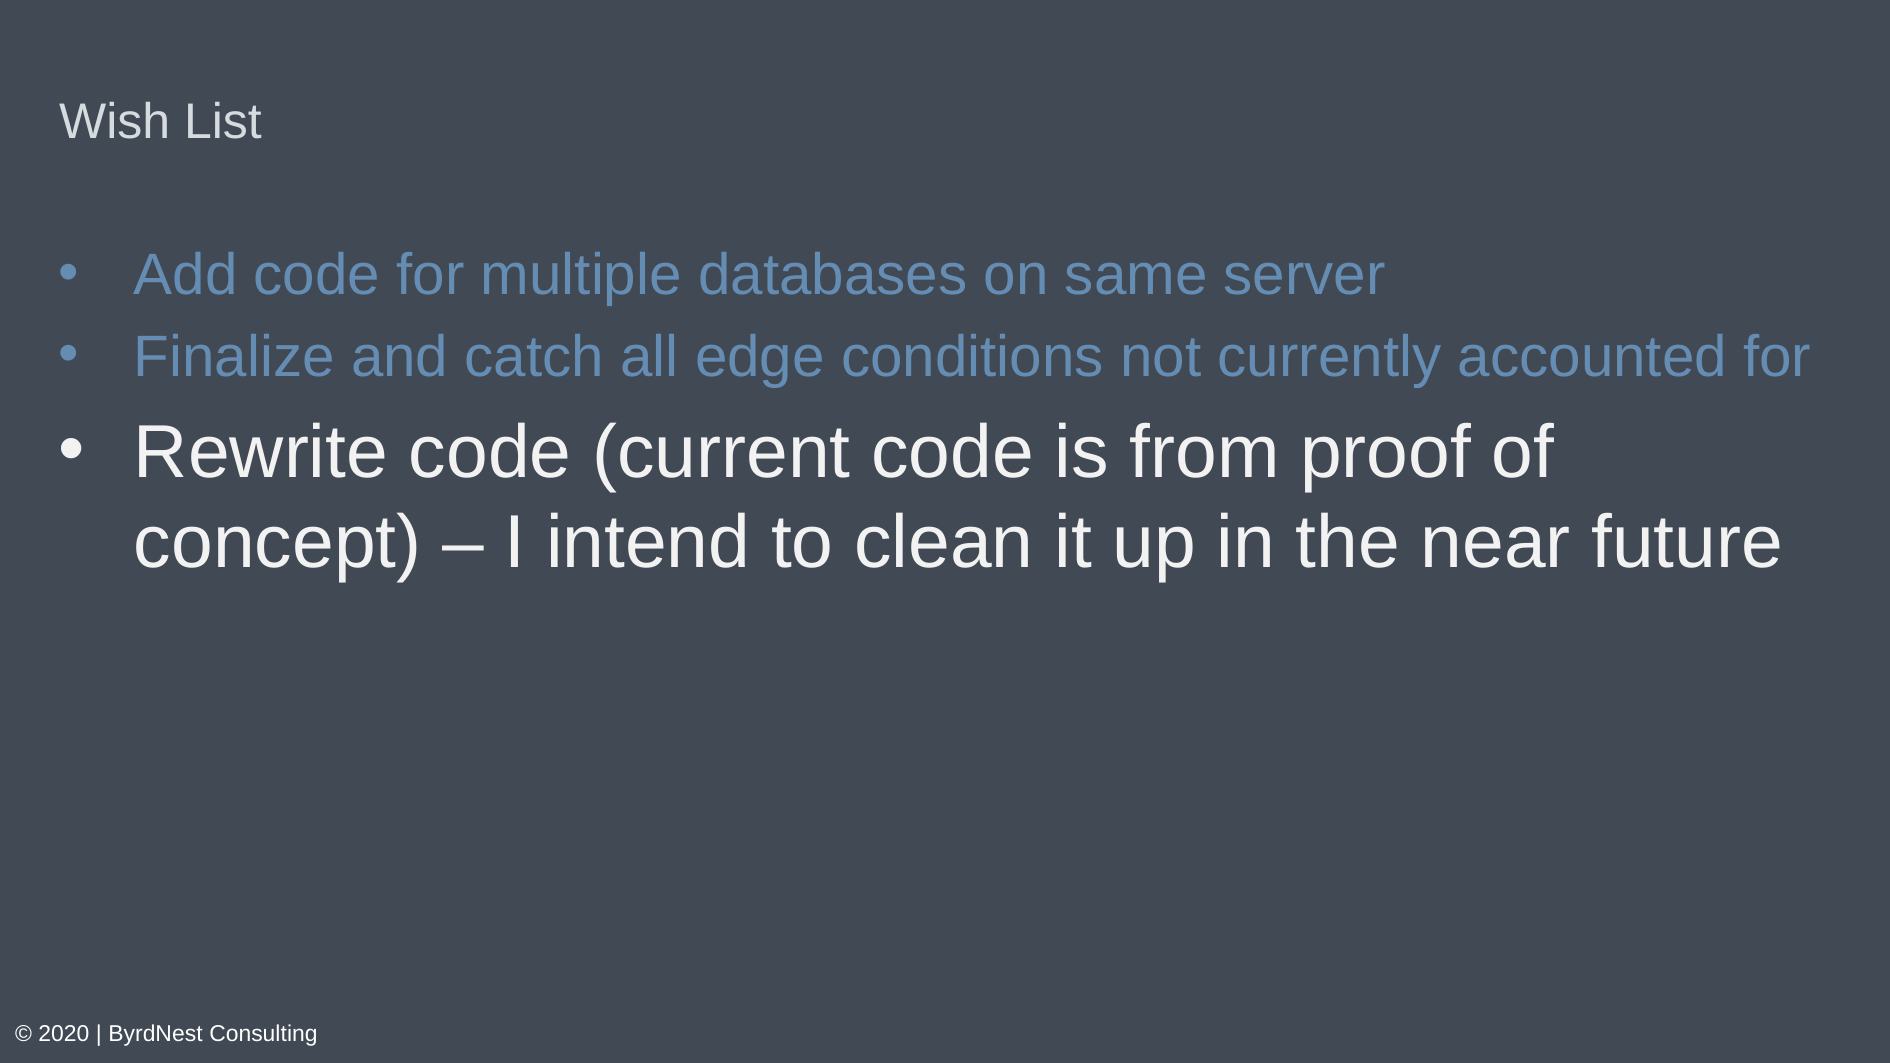

# Wish List
Add code for multiple databases on same server
Finalize and catch all edge conditions not currently accounted for
Rewrite code (current code is from proof of concept) – I intend to clean it up in the near future

© 2020 | ByrdNest Consulting